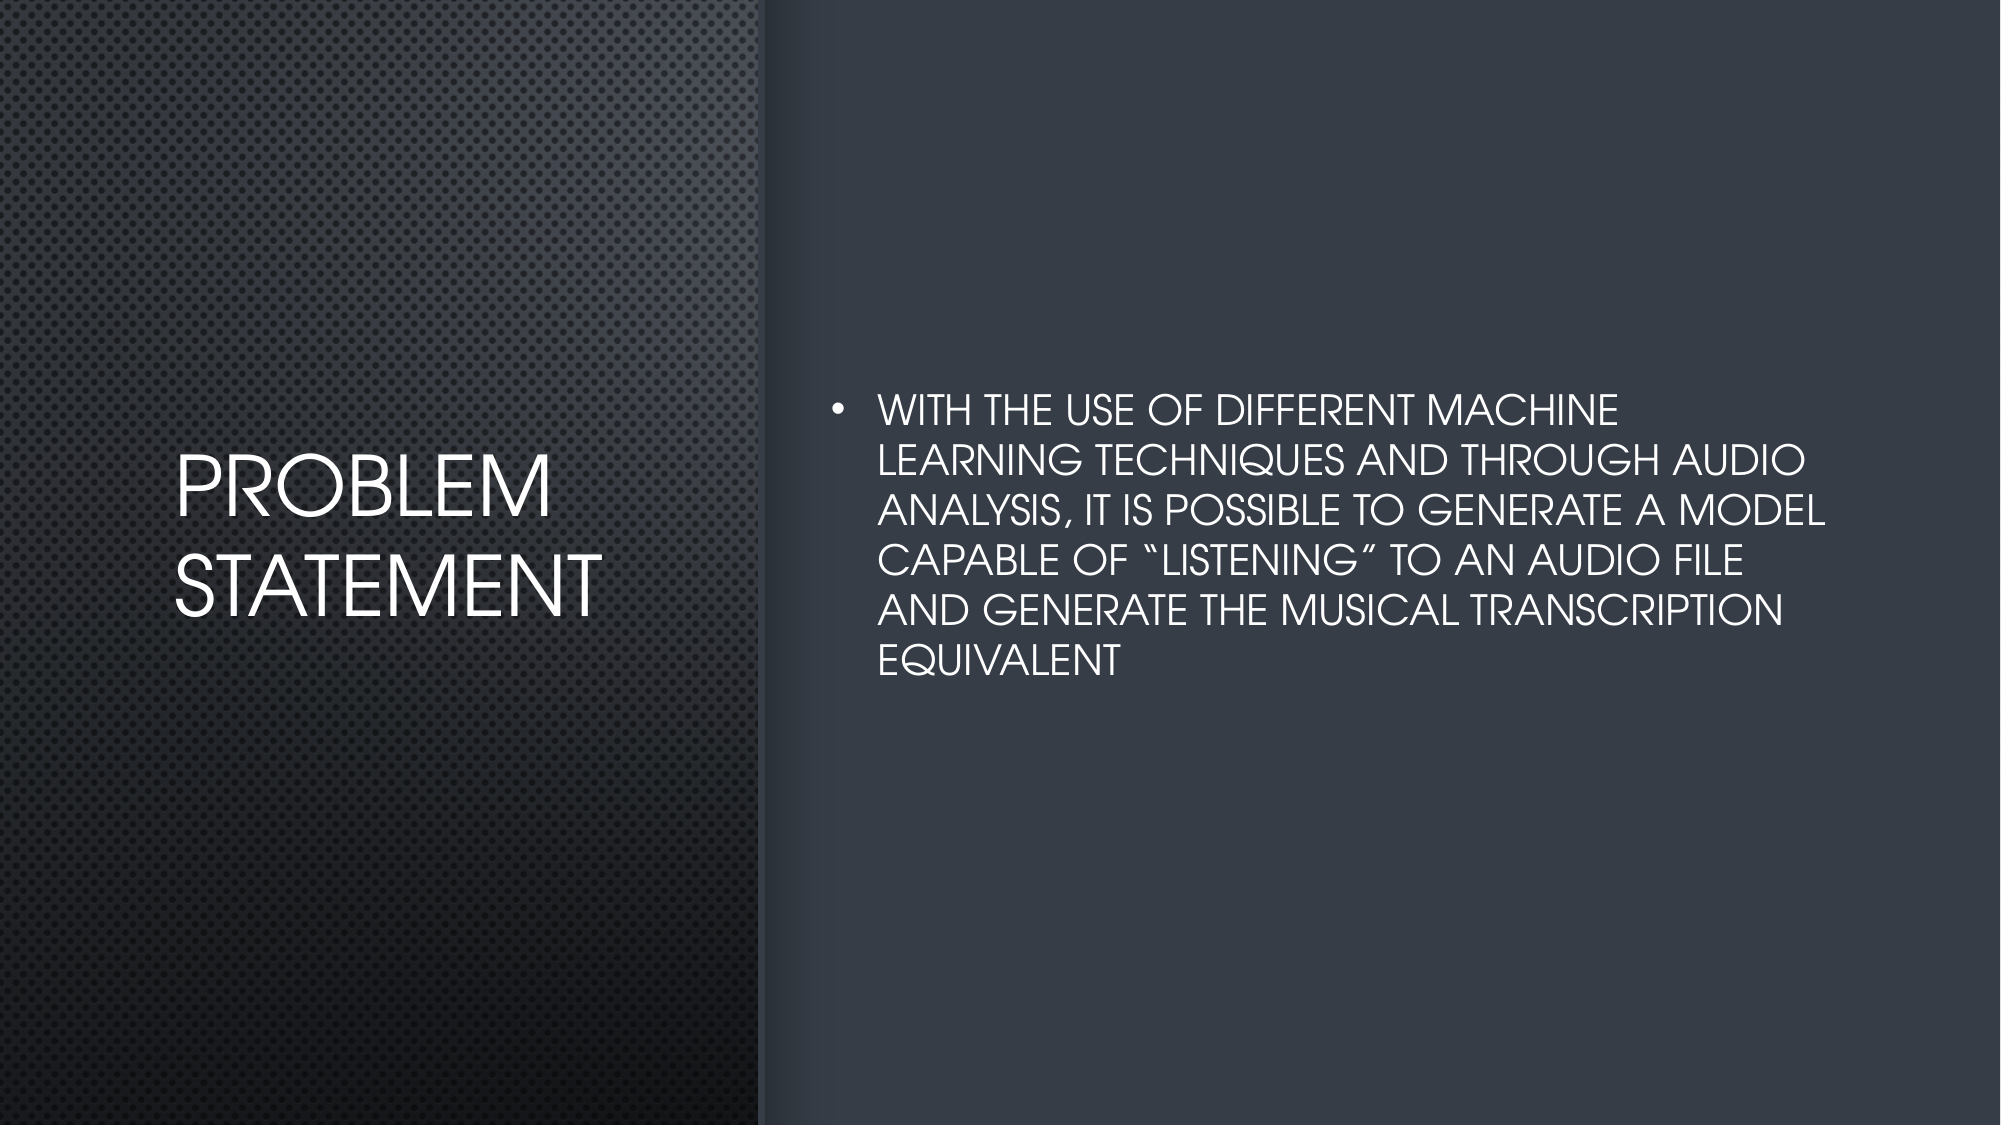

# Problem statement
With the use of different machine learning techniques and through audio analysis, it is possible to generate a model capable of “listening” to an audio file and generate the musical transcription equivalent